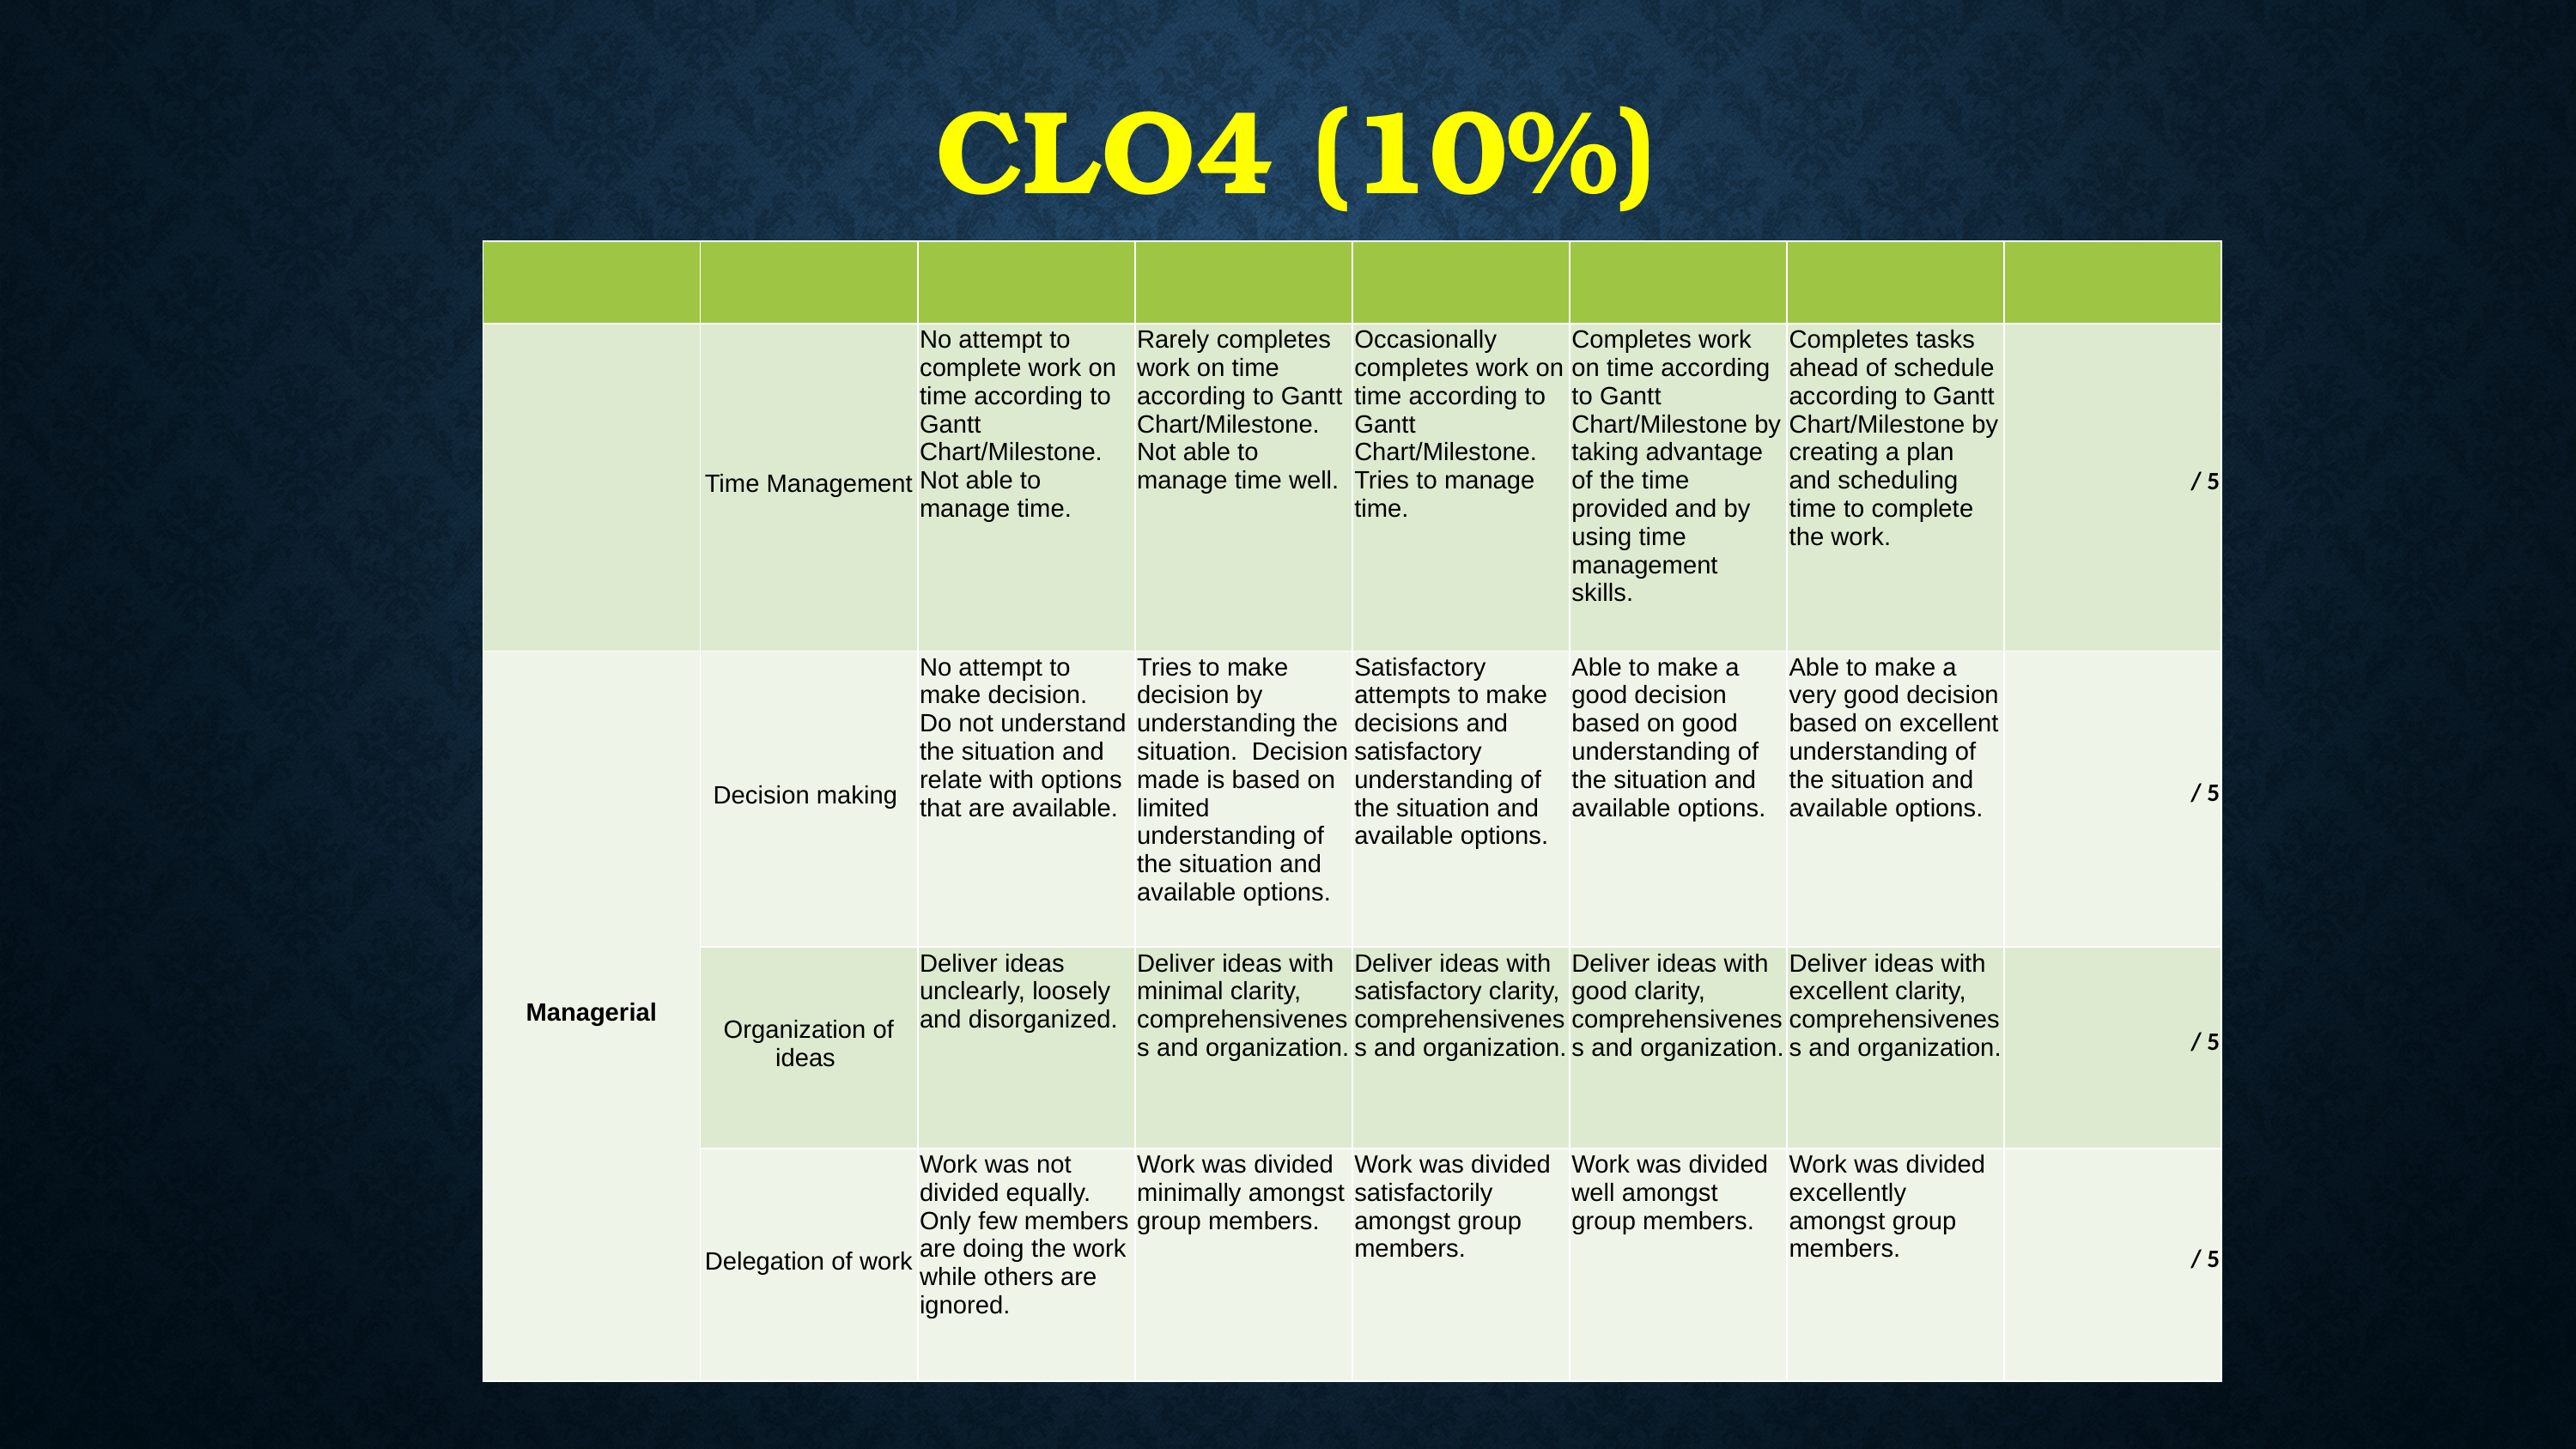

# CLO4 (10%)
|  |  |  |  |  |  |  |  |
| --- | --- | --- | --- | --- | --- | --- | --- |
|  | Time Management | No attempt to complete work on time according to Gantt Chart/Milestone. Not able to manage time. | Rarely completes work on time according to Gantt Chart/Milestone. Not able to manage time well. | Occasionally completes work on time according to Gantt Chart/Milestone. Tries to manage time. | Completes work on time according to Gantt Chart/Milestone by taking advantage of the time provided and by using time management skills. | Completes tasks ahead of schedule according to Gantt Chart/Milestone by creating a plan and scheduling time to complete the work. | / 5 |
| Managerial | Decision making | No attempt to make decision. Do not understand the situation and relate with options that are available. | Tries to make decision by understanding the situation. Decision made is based on limited understanding of the situation and available options. | Satisfactory attempts to make decisions and satisfactory understanding of the situation and available options. | Able to make a good decision based on good understanding of the situation and available options. | Able to make a very good decision based on excellent understanding of the situation and available options. | / 5 |
|  | Organization of ideas | Deliver ideas unclearly, loosely and disorganized. | Deliver ideas with minimal clarity, comprehensiveness and organization. | Deliver ideas with satisfactory clarity, comprehensiveness and organization. | Deliver ideas with good clarity, comprehensiveness and organization. | Deliver ideas with excellent clarity, comprehensiveness and organization. | / 5 |
|  | Delegation of work | Work was not divided equally. Only few members are doing the work while others are ignored. | Work was divided minimally amongst group members. | Work was divided satisfactorily amongst group members. | Work was divided well amongst group members. | Work was divided excellently amongst group members. | / 5 |